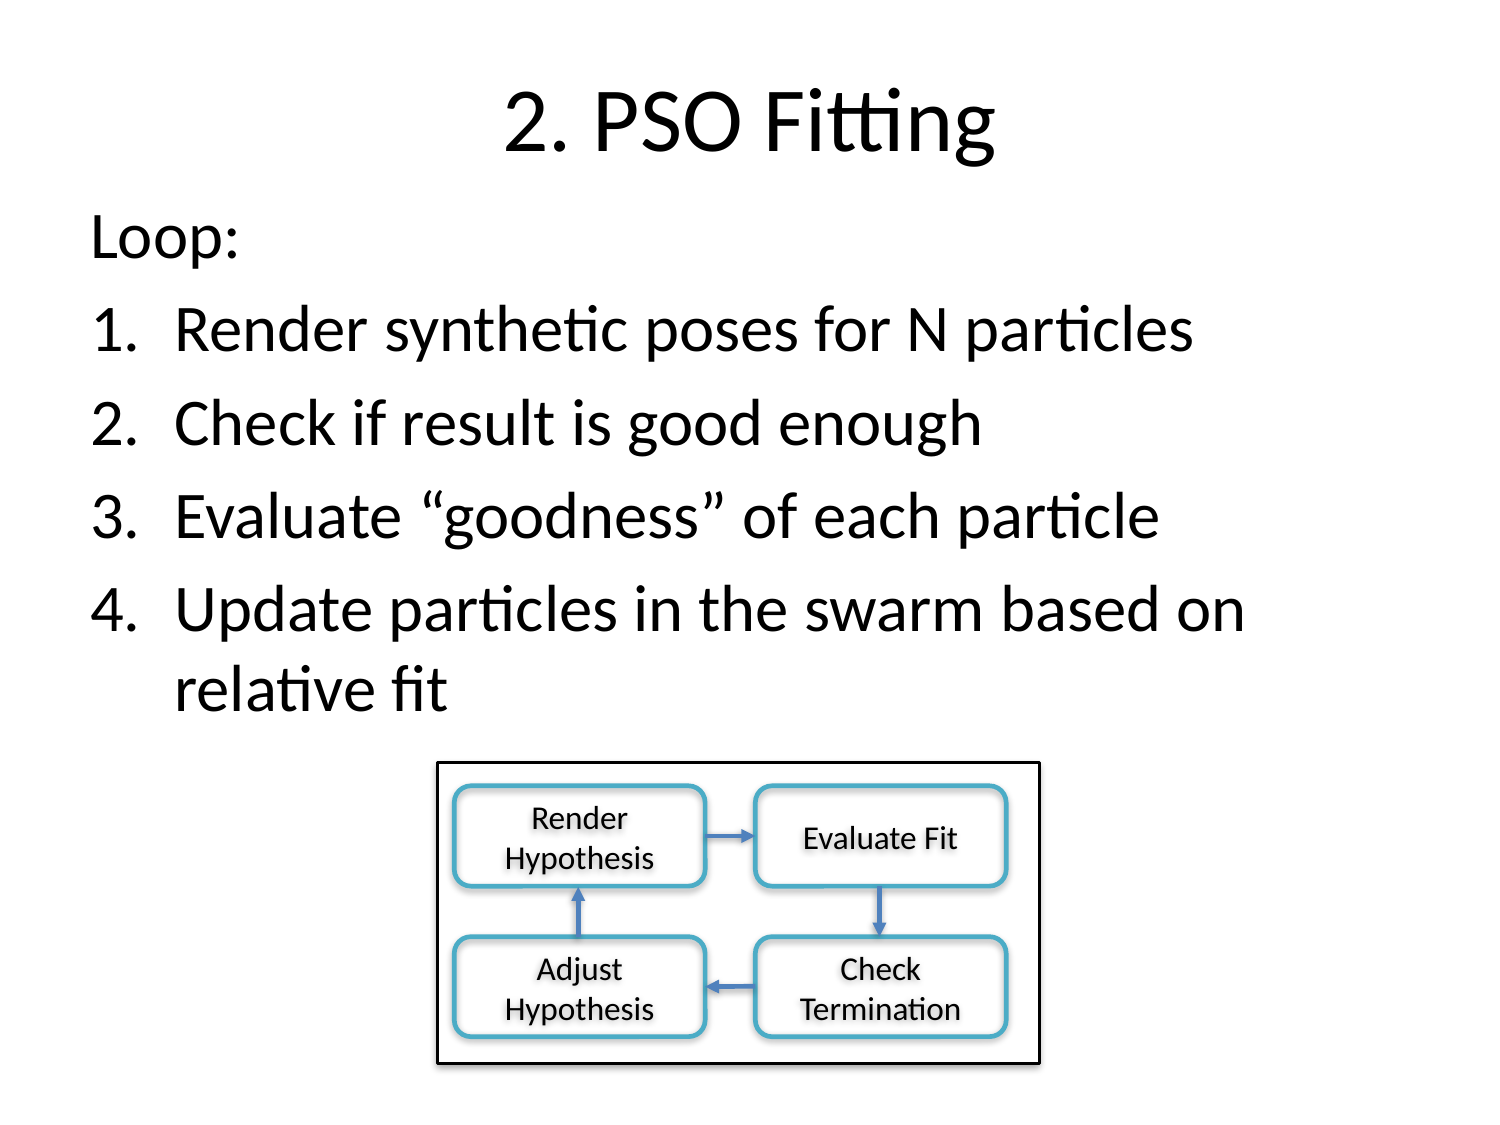

# 2. PSO Fitting
Loop:
Render synthetic poses for N particles
Check if result is good enough
Evaluate “goodness” of each particle
Update particles in the swarm based on relative fit

Render Hypothesis
Evaluate Fit
Adjust Hypothesis
Check Termination